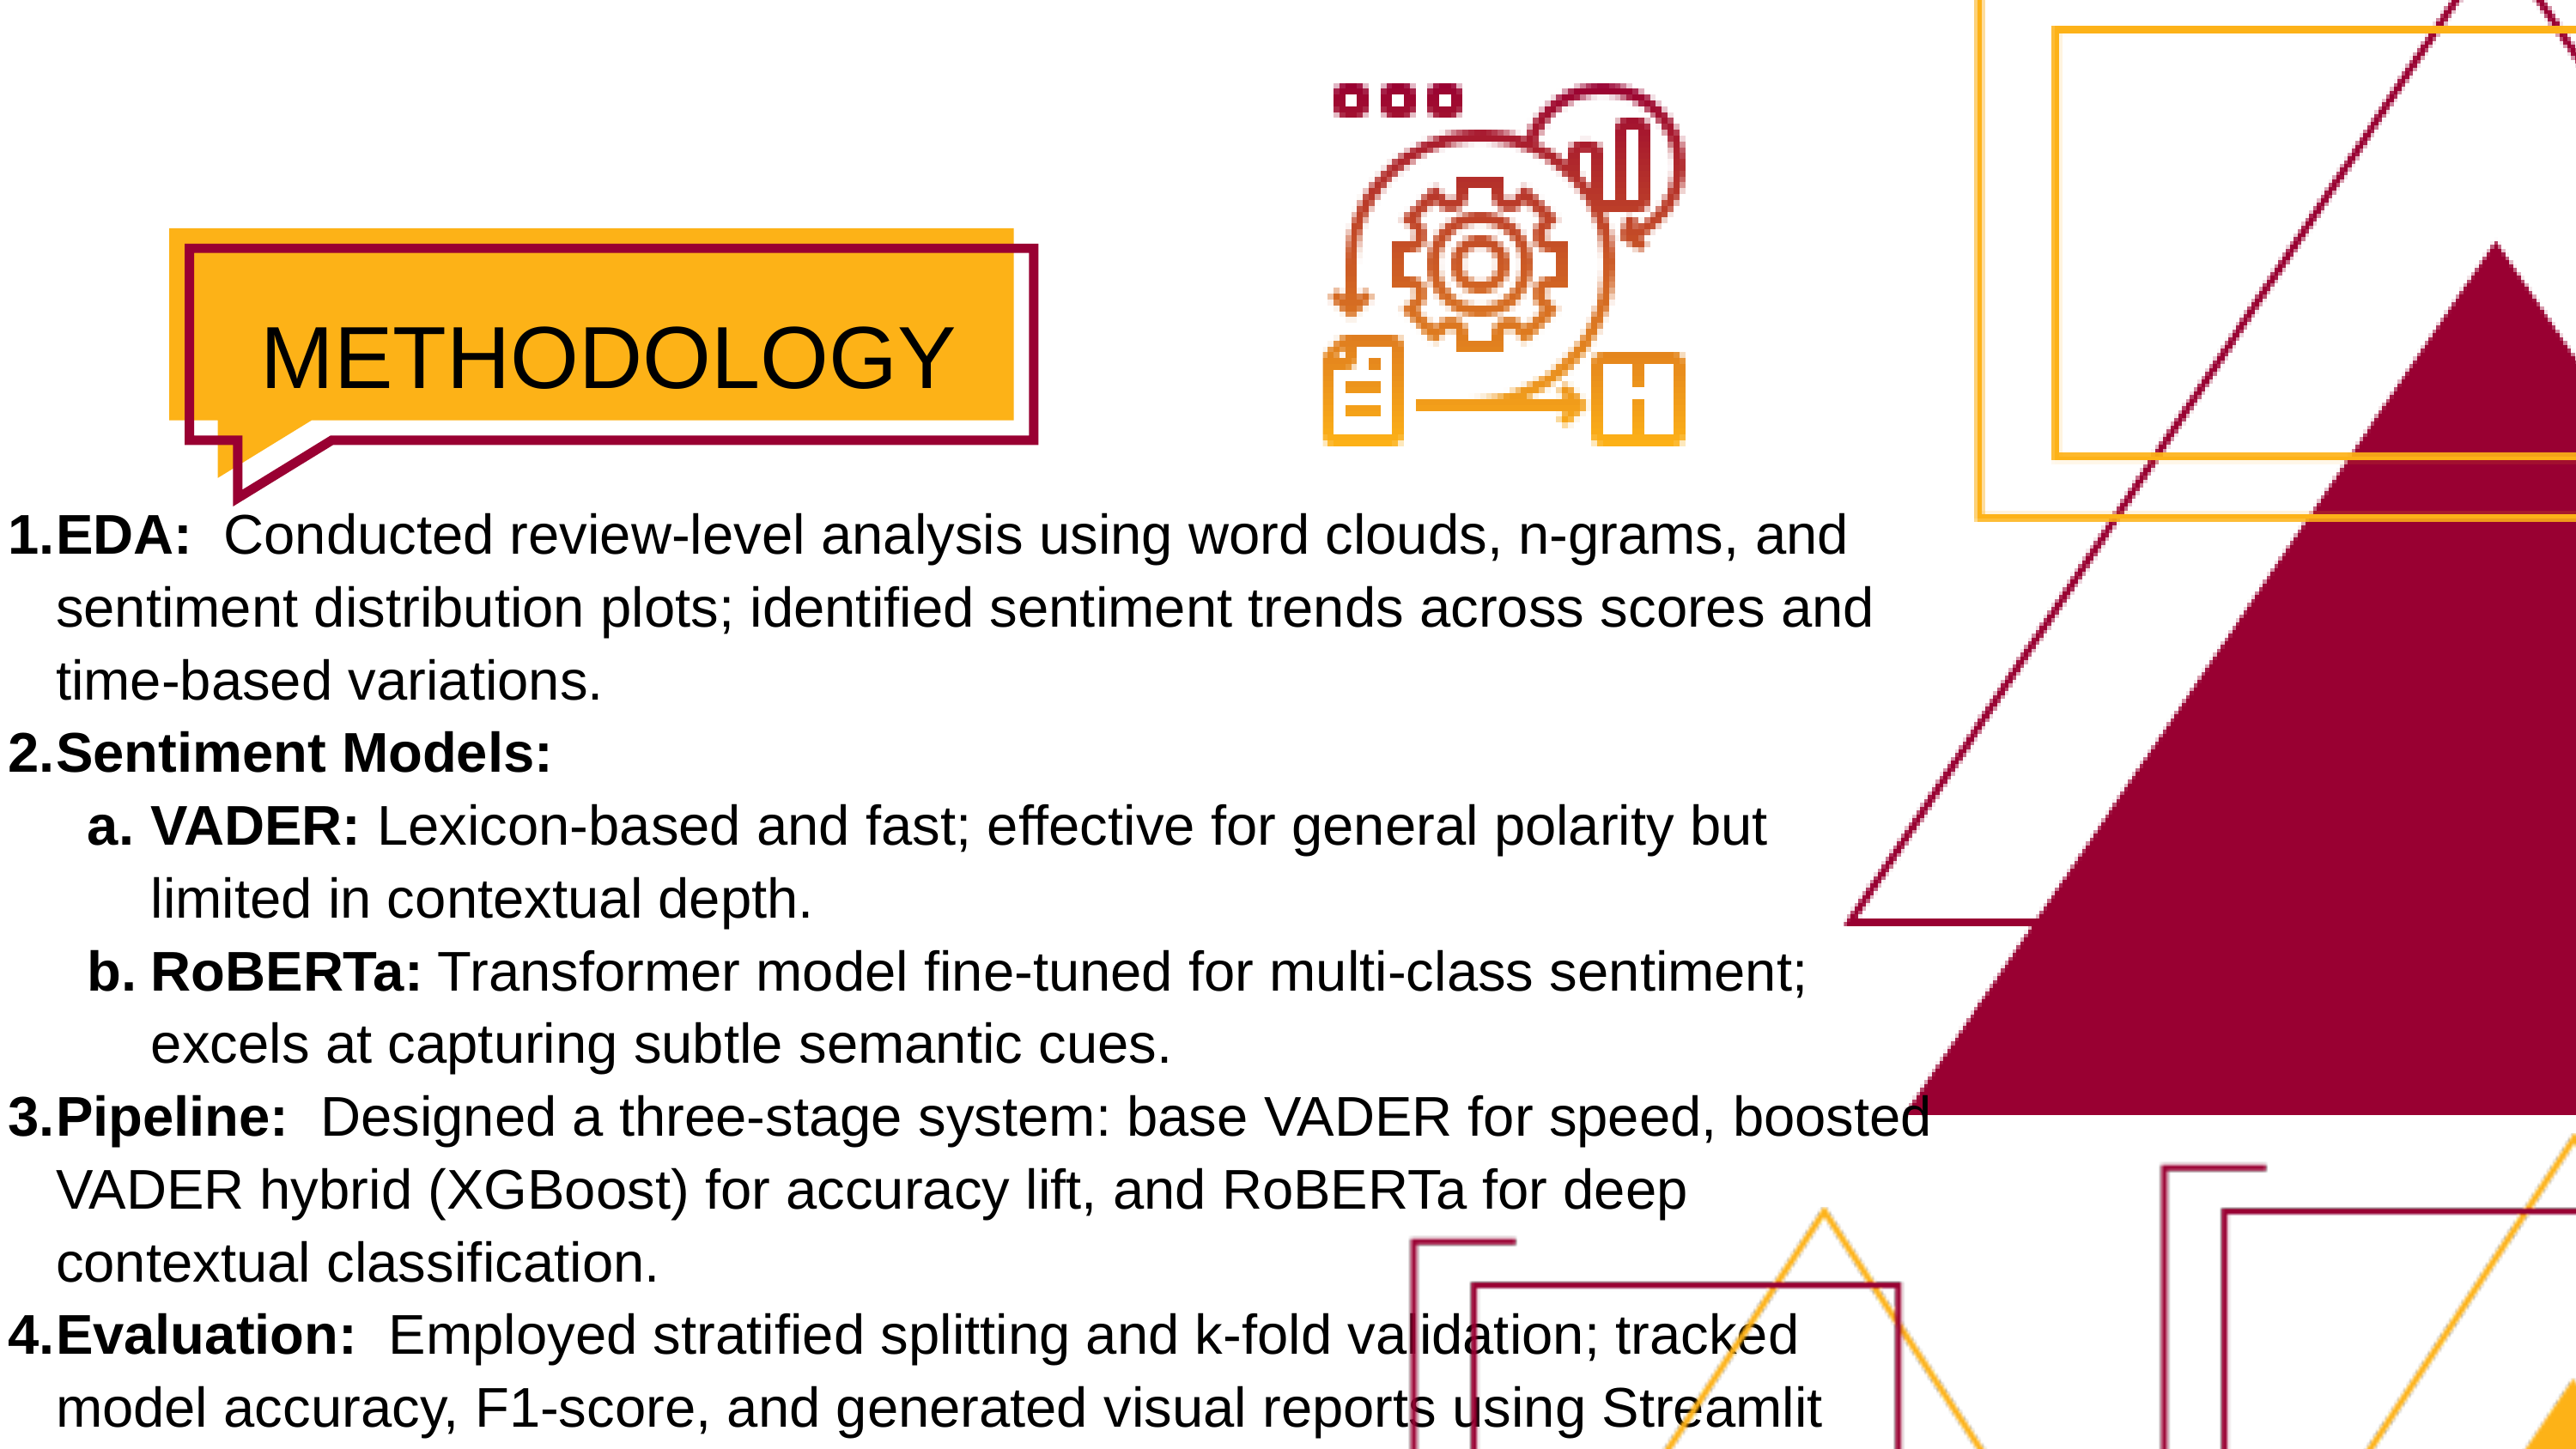

METHODOLOGY
EDA:  Conducted review-level analysis using word clouds, n-grams, and sentiment distribution plots; identified sentiment trends across scores and time-based variations.
Sentiment Models:
VADER: Lexicon-based and fast; effective for general polarity but limited in contextual depth.
RoBERTa: Transformer model fine-tuned for multi-class sentiment; excels at capturing subtle semantic cues.
Pipeline:  Designed a three-stage system: base VADER for speed, boosted VADER hybrid (XGBoost) for accuracy lift, and RoBERTa for deep contextual classification.
Evaluation:  Employed stratified splitting and k-fold validation; tracked model accuracy, F1-score, and generated visual reports using Streamlit interface.